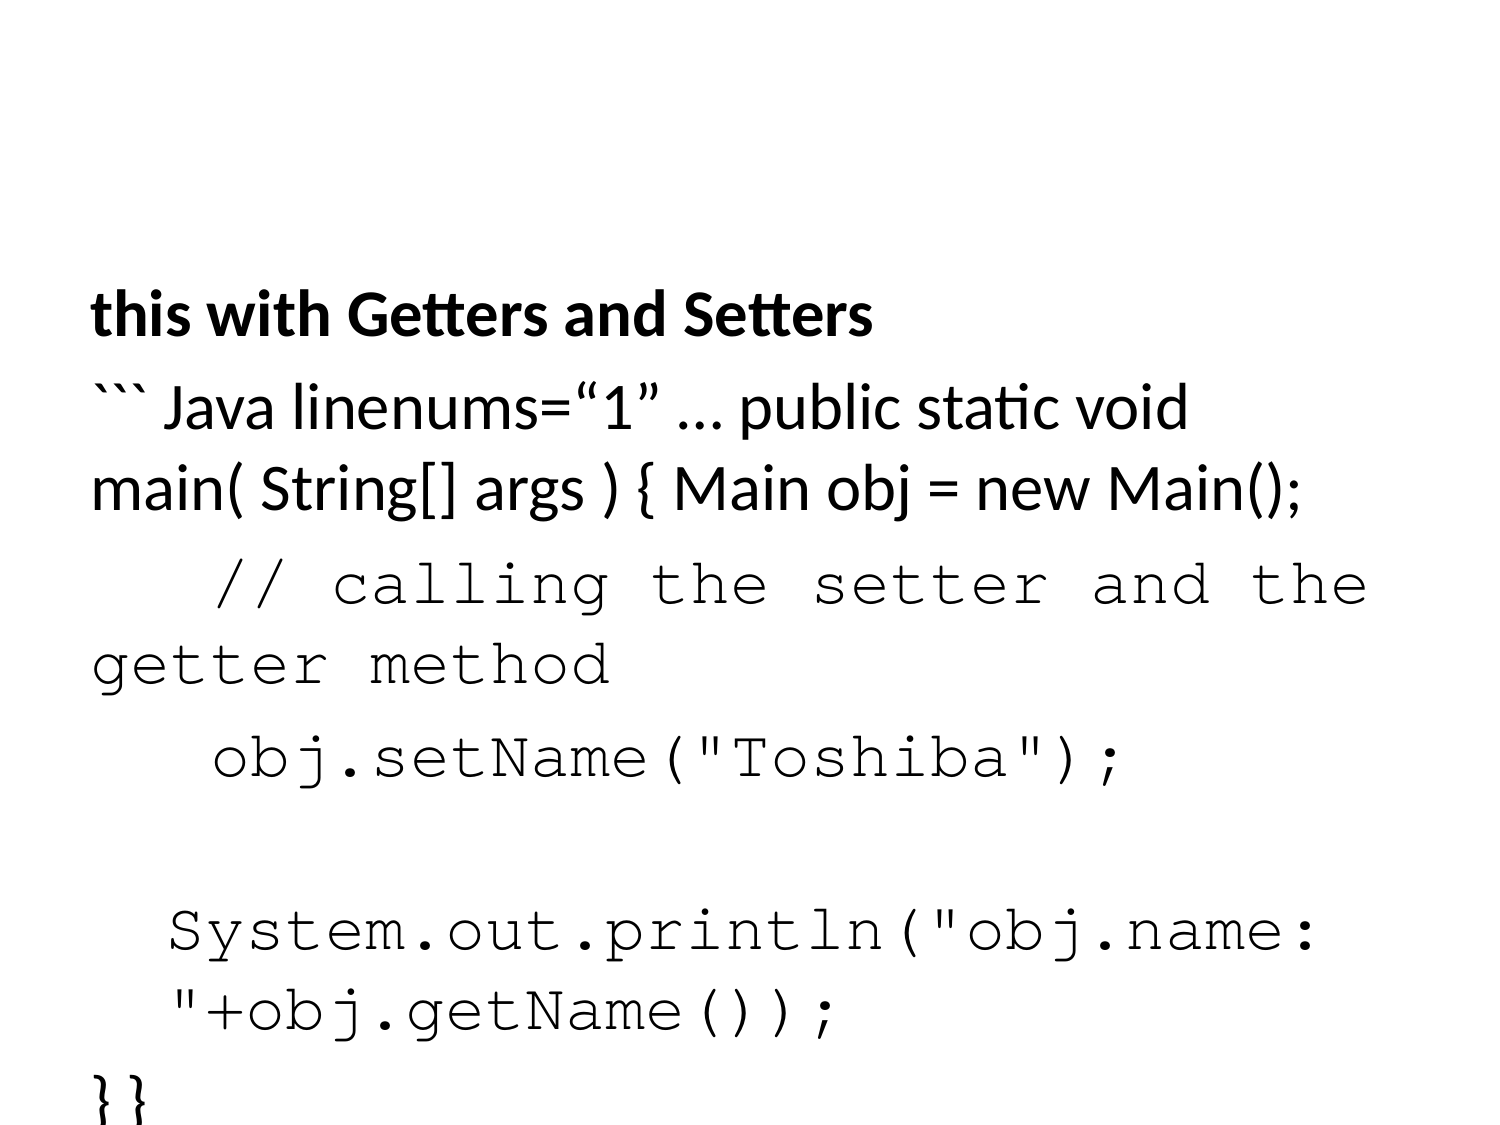

this with Getters and Setters
``` Java linenums=“1” … public static void main( String[] args ) { Main obj = new Main();
   // calling the setter and the getter method
   obj.setName("Toshiba");
   System.out.println("obj.name: "+obj.getName());
} }

---

### Using this in Constructor Overloading

- While working with constructor overloading,
- we might have to invoke one constructor from another constructor.
- In such a case,
  - we cannot call the constructor explicitly. Instead,
  - we have to use this keyword.

---

### Using this in Constructor Overloading

``` Java linenums="1"

class Complex {

    private int a, b;

    // constructor with 2 parameters
    private Complex( int i, int j ){
        this.a = i;
        this.b = j;
    }

    // constructor with single parameter
    private Complex(int i){
        // invokes the constructor with 2 parameters
        this(i, i);
    }

    // constructor with no parameter
    private Complex(){
        // invokes the constructor with single parameter
        this(0);
    }
    ...